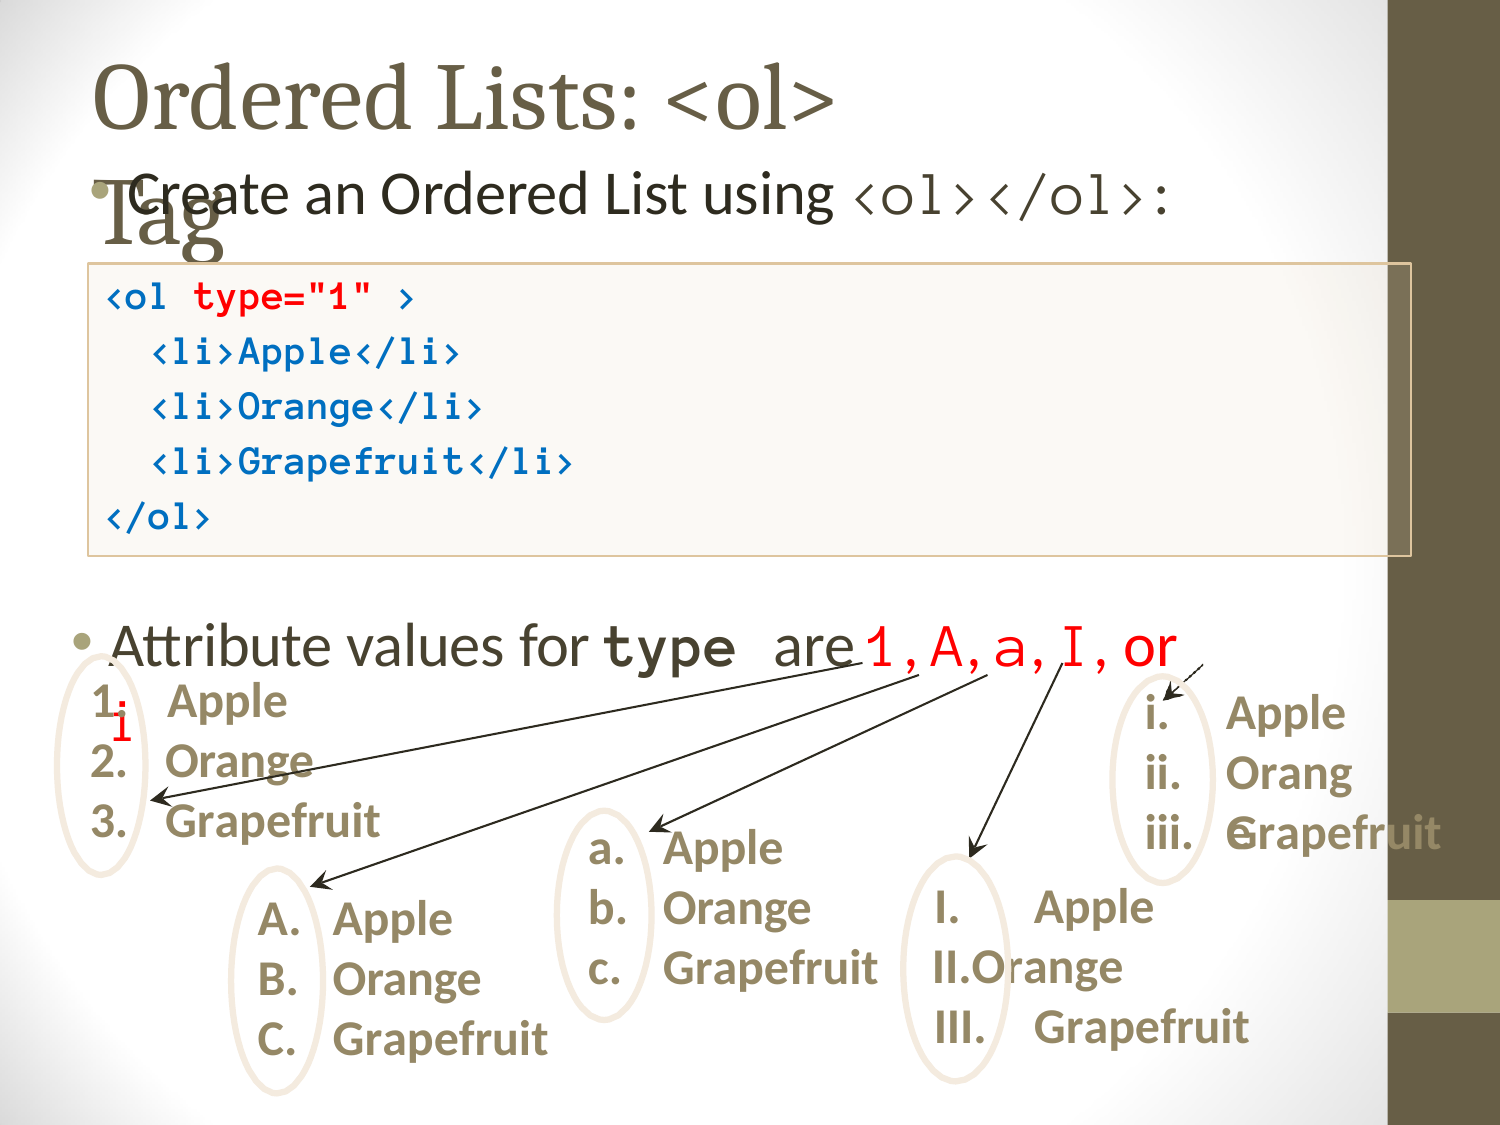

# Ordered Lists: <ol> Tag
Create an Ordered List using <ol></ol>:
<ol type="1" >
<li>Apple</li>
<li>Orange</li>
<li>Grapefruit</li>
</ol>

Attribute values for type are 1, A, a, I, or i

1.	Apple
i.
ii.  iii.
Apple
Orange  III.
Apple  Orange
Orange
Grapefruit
Grapefruit
Apple
Orange
Grapefruit
Apple
Orange
Grapefruit
Grapefruit